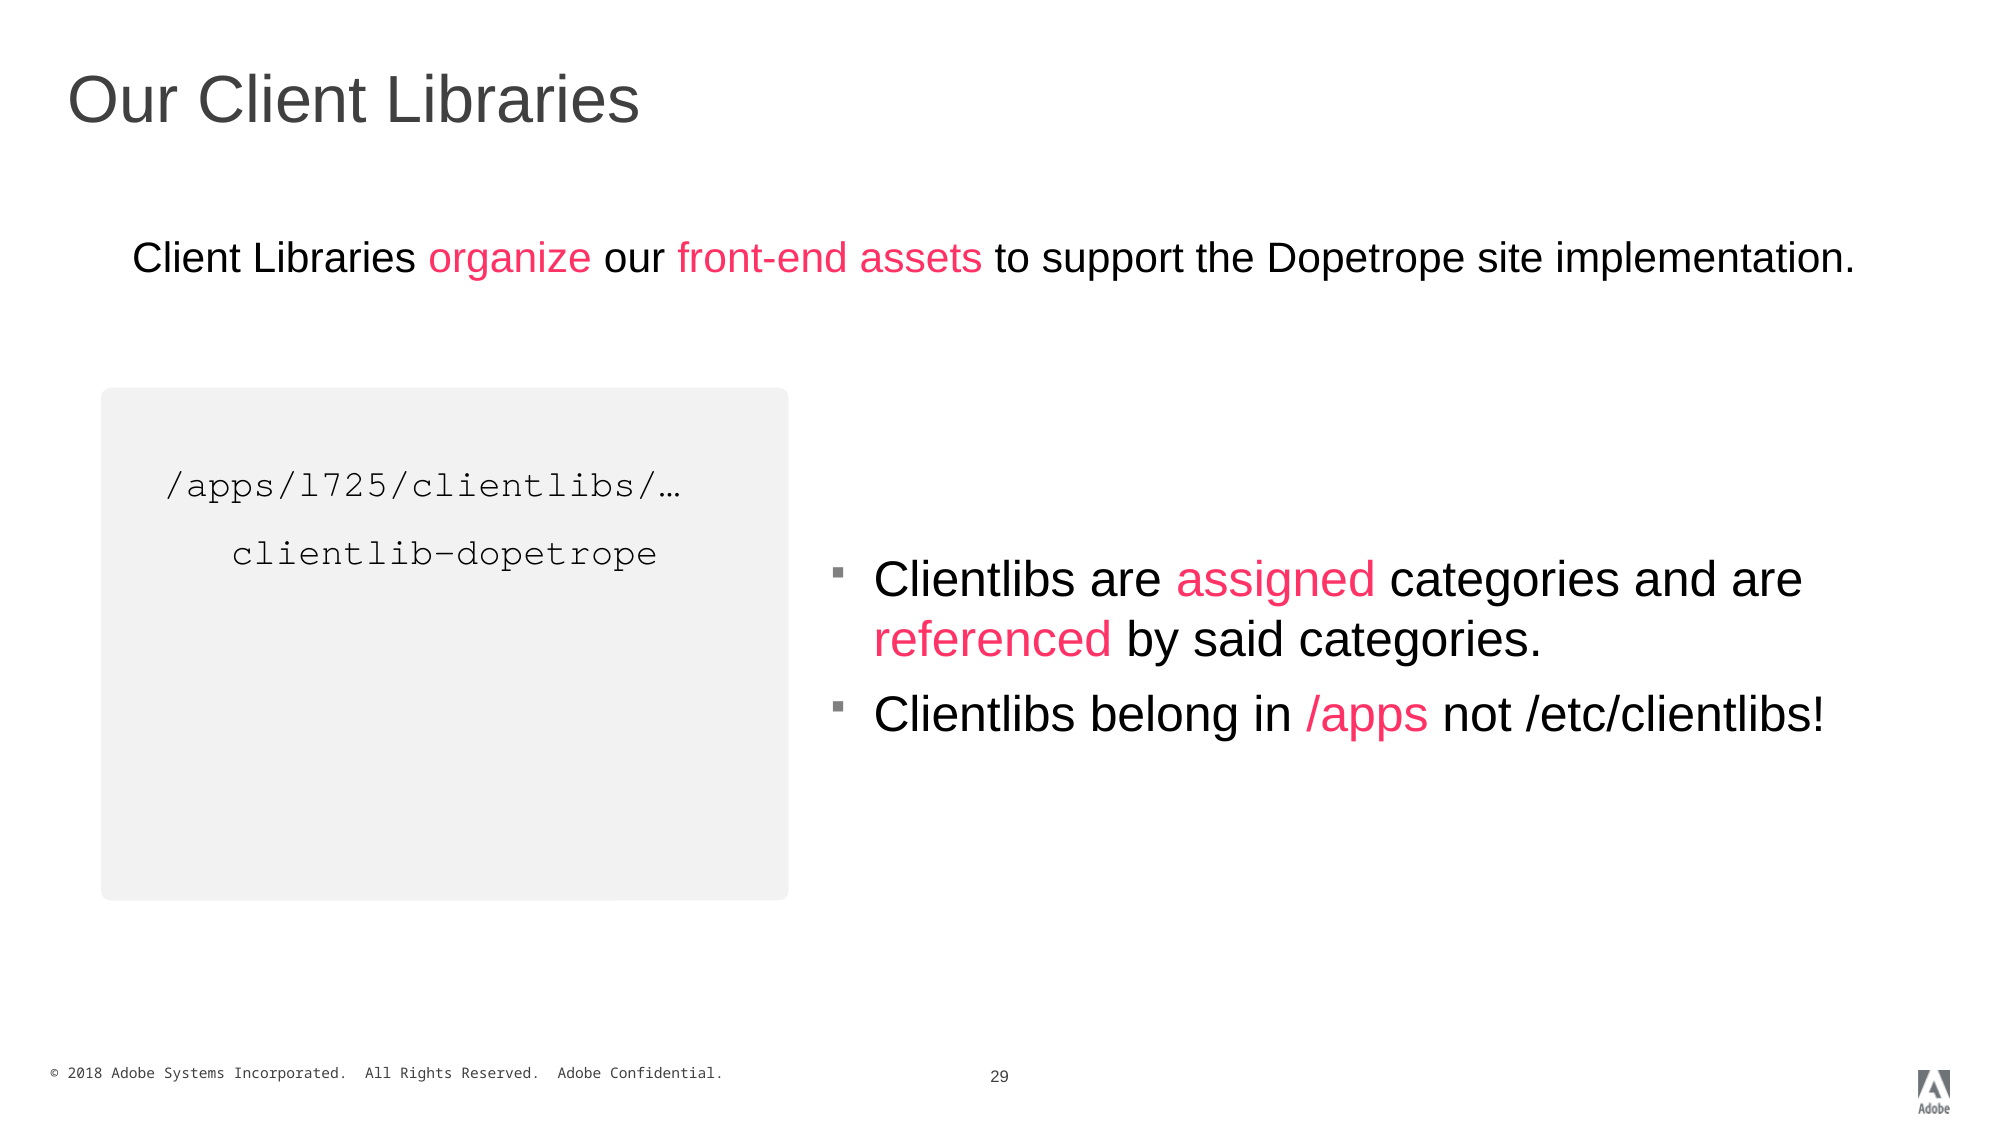

# Our Client Libraries

Client Libraries organize our front-end assets to support the Dopetrope site implementation.

/apps/l725/clientlibs/…
   clientlib-dopetrope

/apps/l725/clientlibs/…
   clientlib-dopetrope
The LESS/JS we wrote to implement the Dopetrope brand.
Brand & component styles, responsive grid definition and functional JS.
Assigned category l725.dopetrope.
Clientlibs are assigned categories and are referenced by said categories.
Clientlibs belong in /apps not /etc/clientlibs!
29